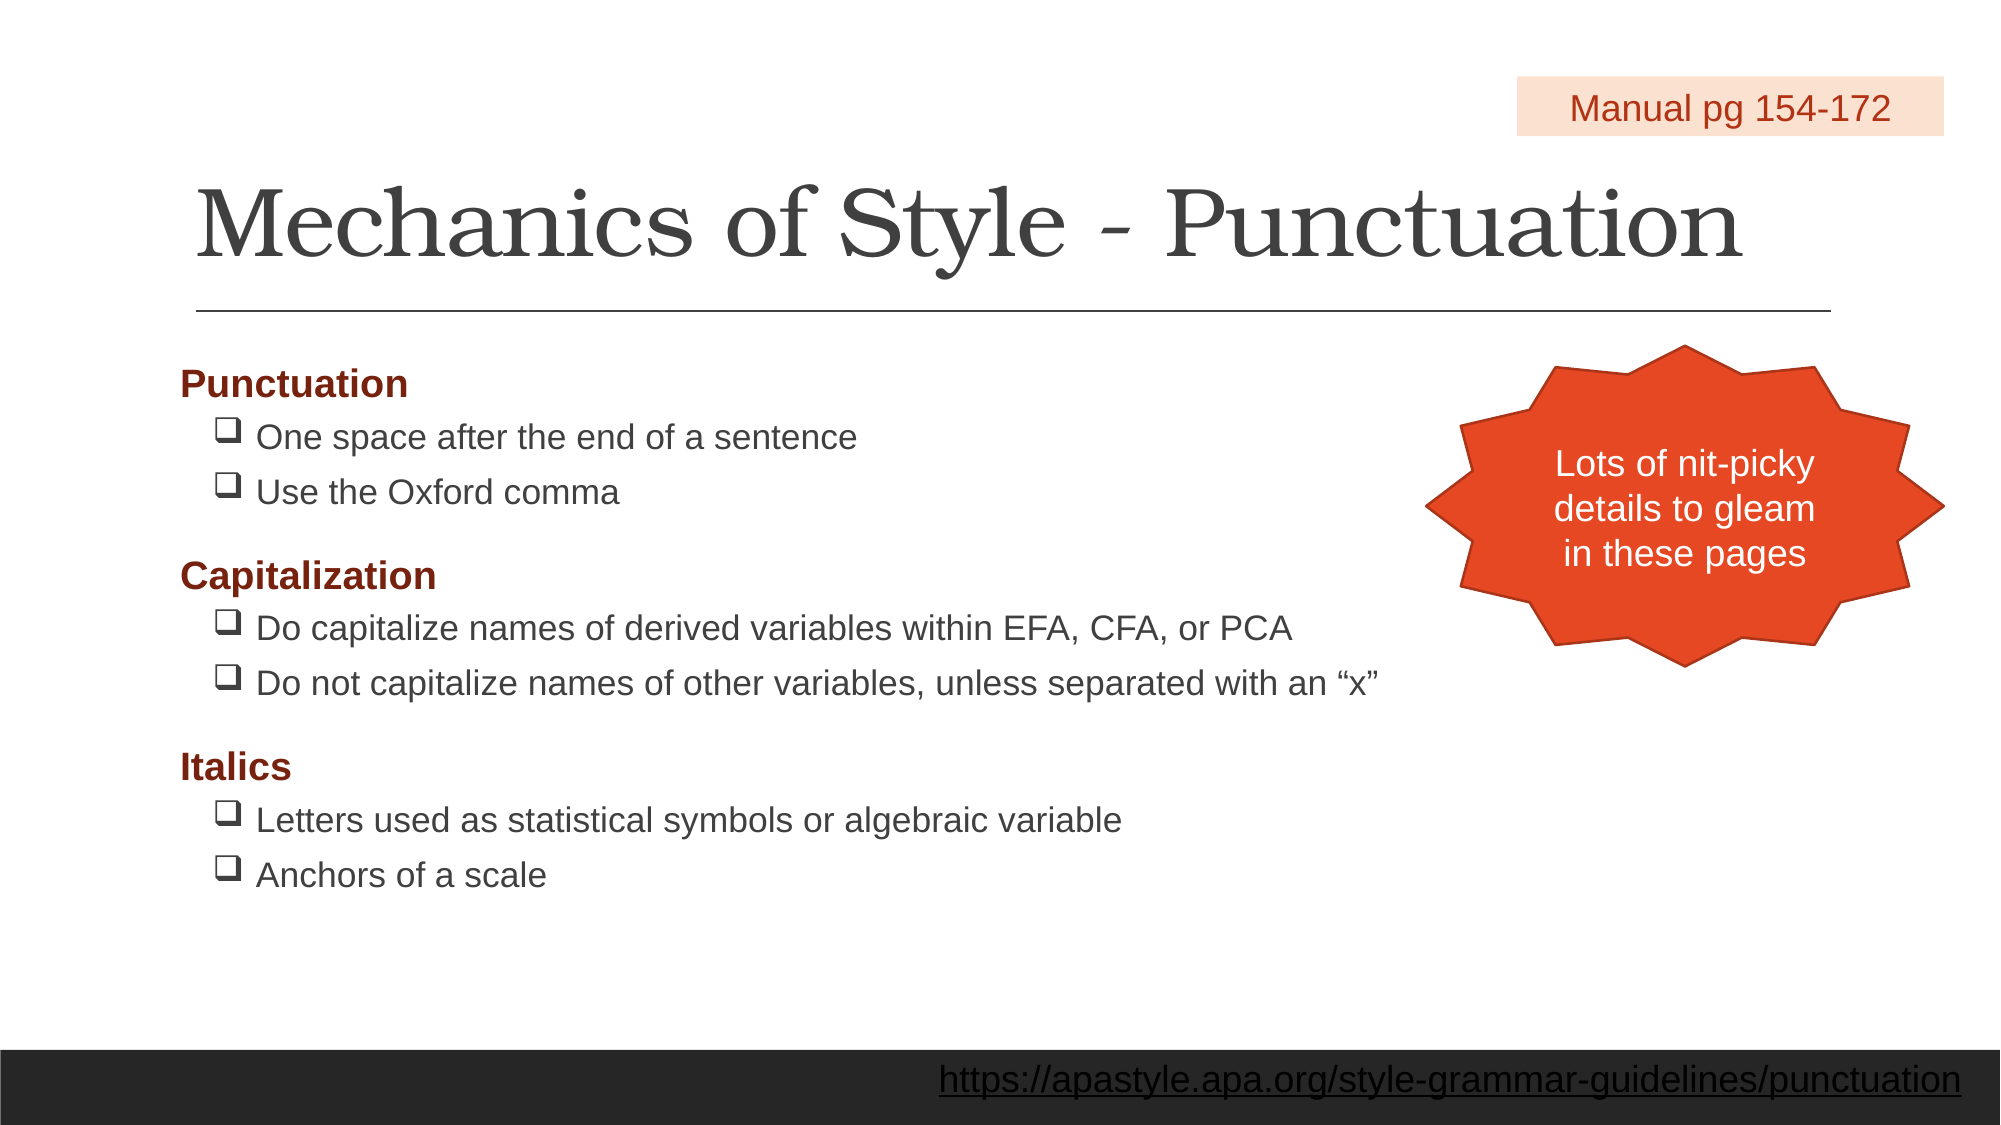

# Mechanics of Style - Punctuation
Manual pg 154-172
Punctuation
One space after the end of a sentence
Use the Oxford comma
Capitalization
Do capitalize names of derived variables within EFA, CFA, or PCA
Do not capitalize names of other variables, unless separated with an “x”
Italics
Letters used as statistical symbols or algebraic variable
Anchors of a scale

Lots of nit-picky details to gleam in these pages
https://apastyle.apa.org/style-grammar-guidelines/punctuation